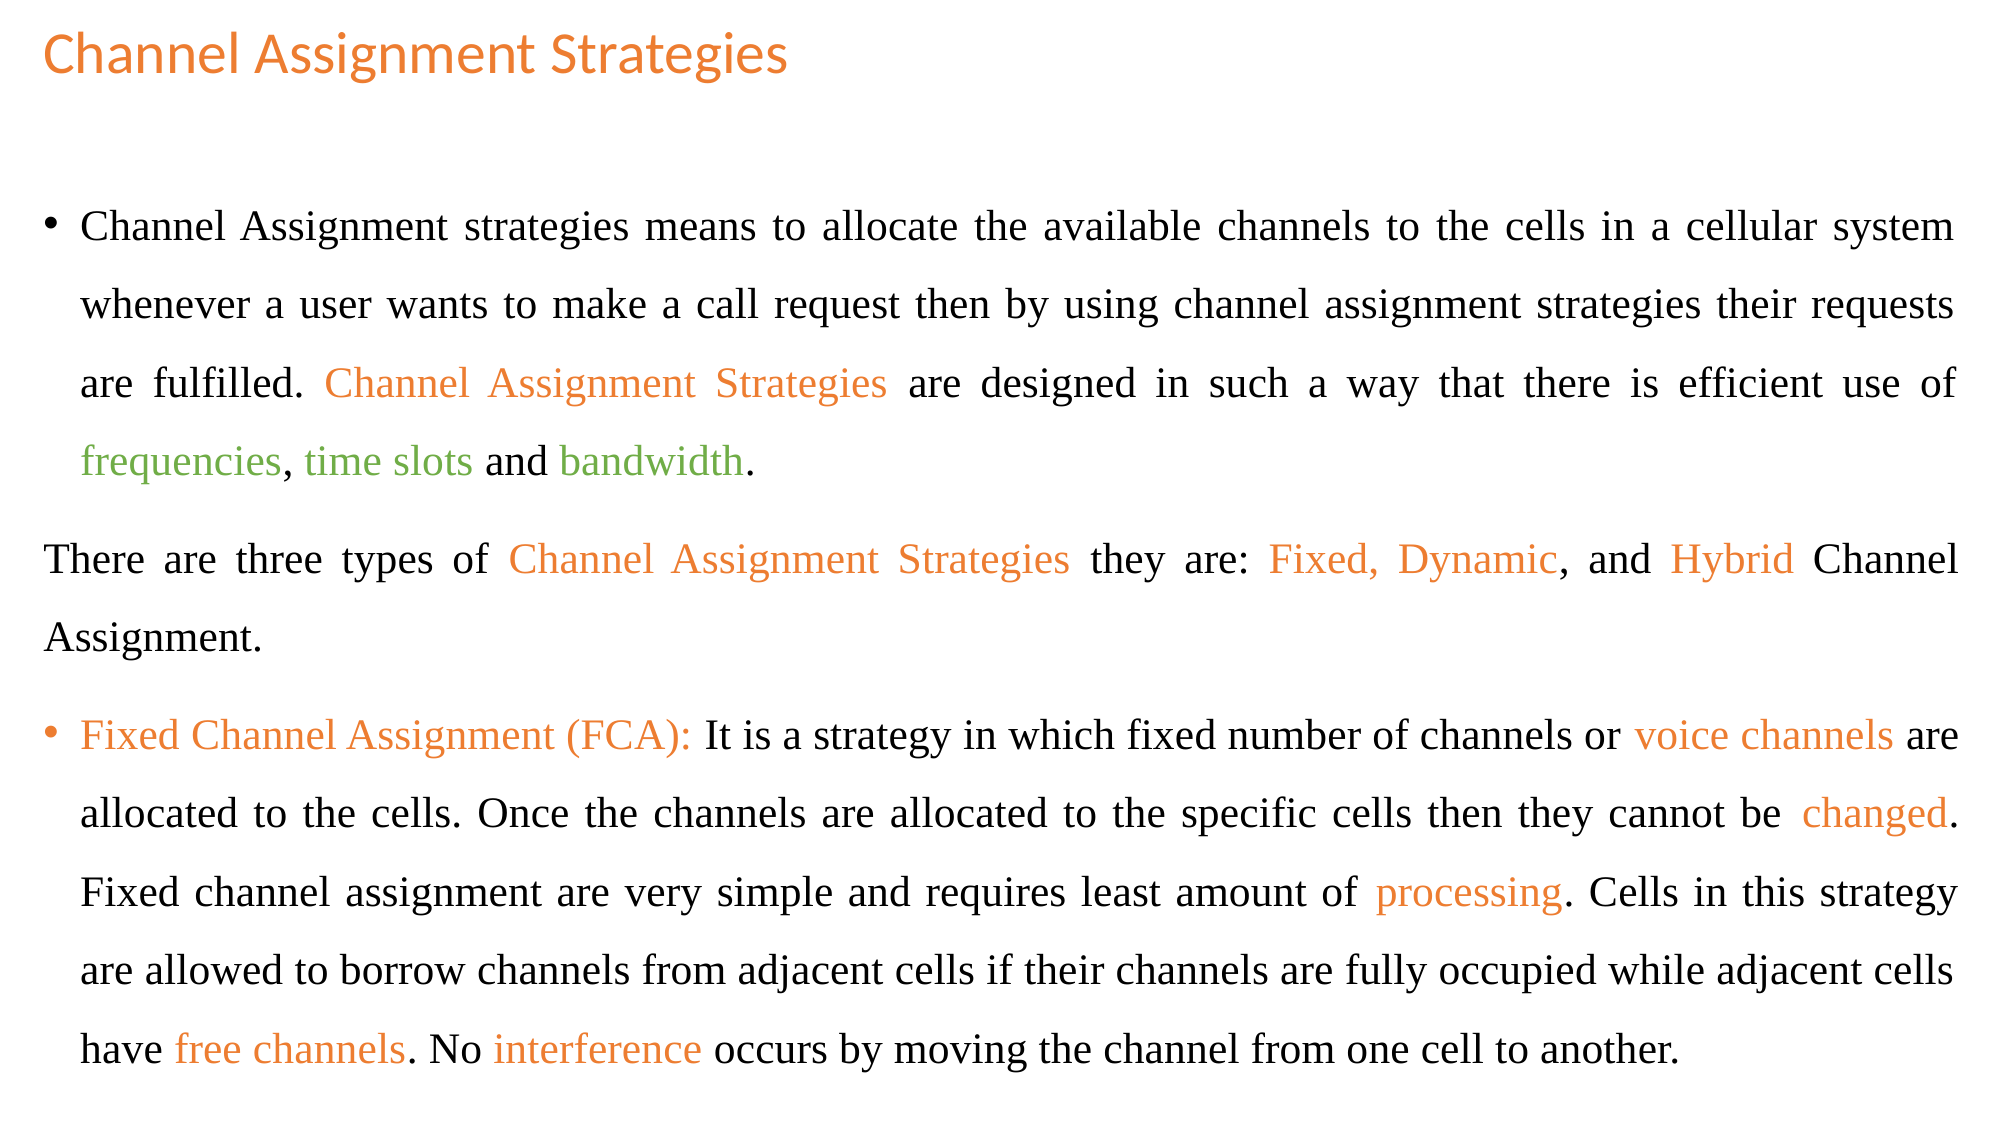

# Channel Assignment Strategies
Channel Assignment strategies means to allocate the available channels to the cells in a cellular system whenever a user wants to make a call request then by using channel assignment strategies their requests are fulfilled. Channel Assignment Strategies are designed in such a way that there is efficient use of frequencies, time slots and bandwidth.
There are three types of Channel Assignment Strategies they are: Fixed, Dynamic, and Hybrid Channel Assignment.
Fixed Channel Assignment (FCA): It is a strategy in which fixed number of channels or voice channels are allocated to the cells. Once the channels are allocated to the specific cells then they cannot be changed. Fixed channel assignment are very simple and requires least amount of processing. Cells in this strategy are allowed to borrow channels from adjacent cells if their channels are fully occupied while adjacent cells have free channels. No interference occurs by moving the channel from one cell to another.